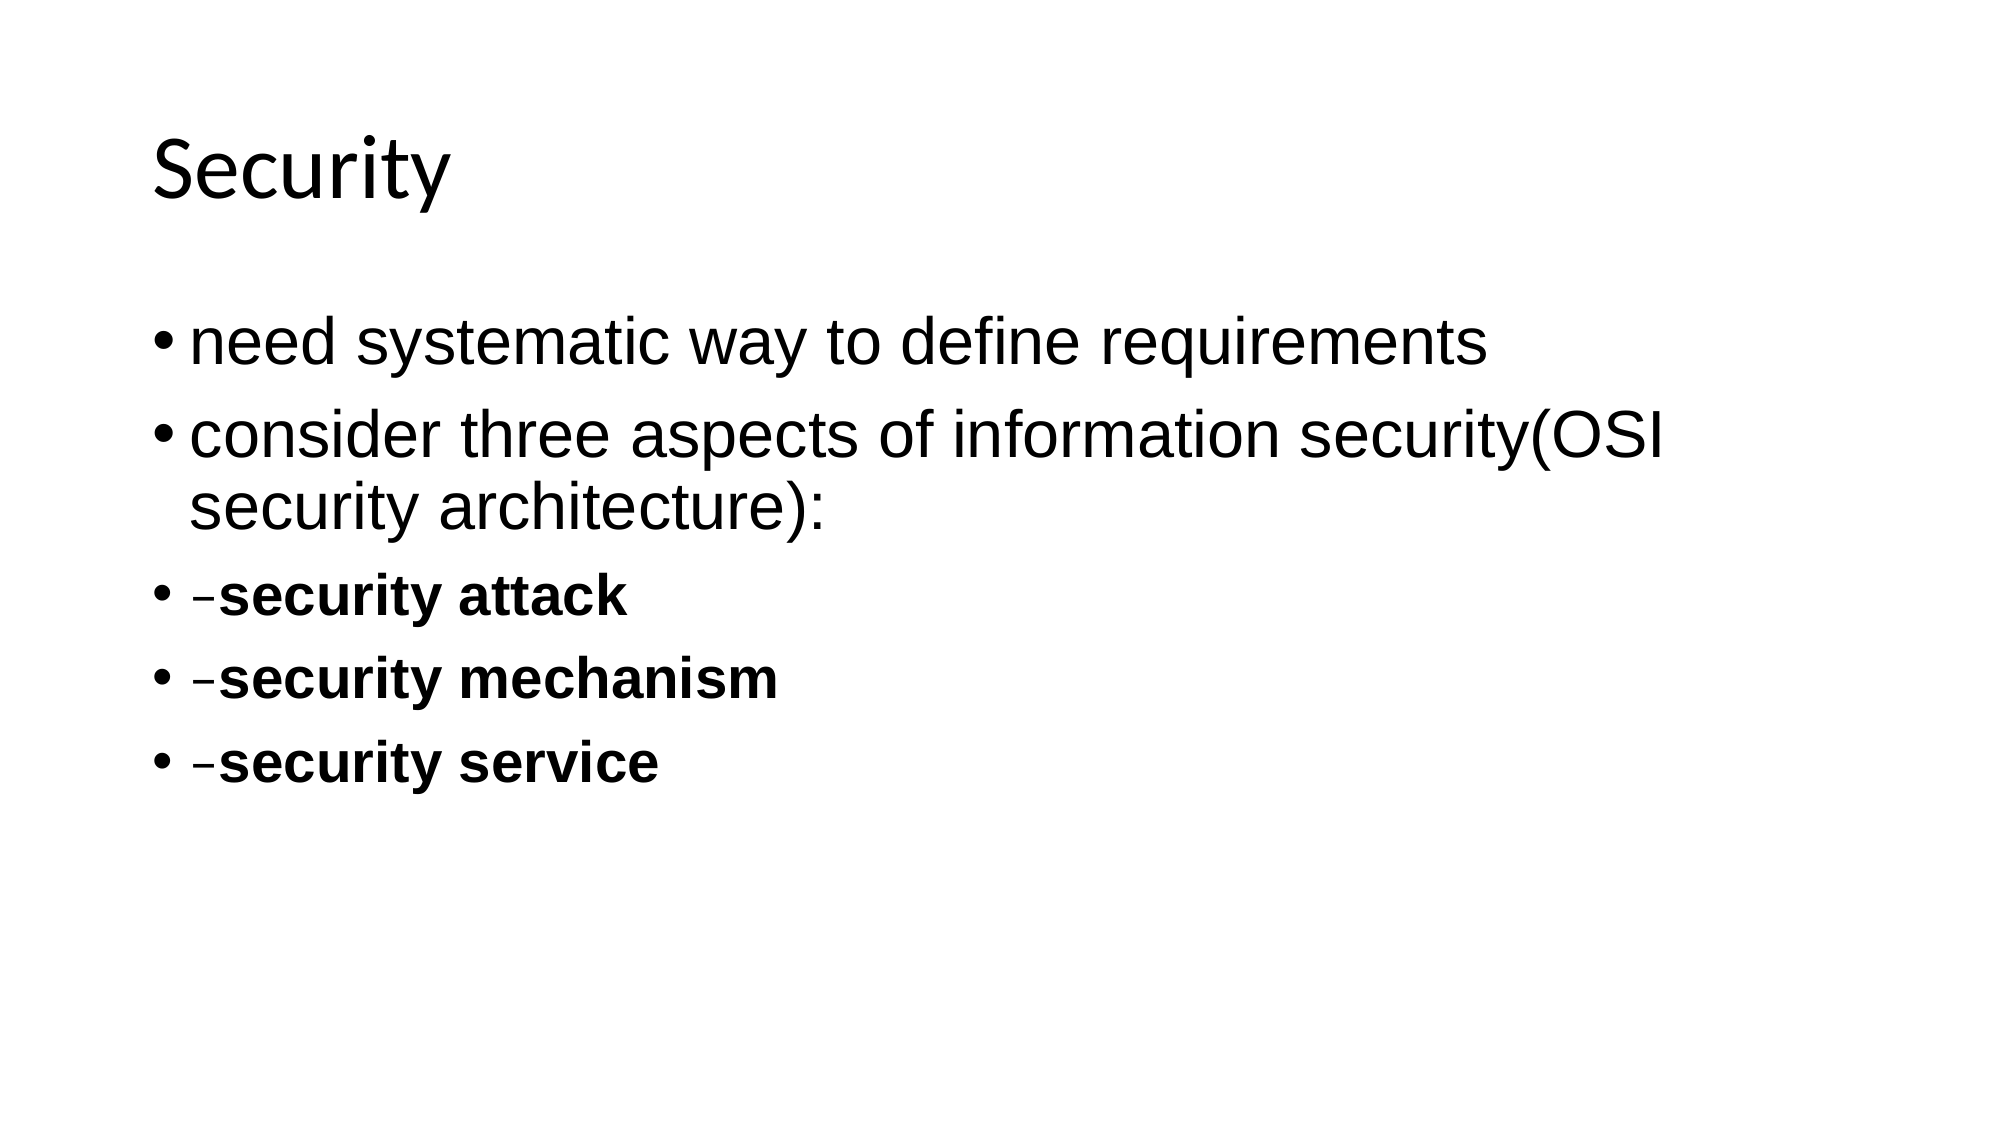

# Security
need systematic way to define requirements
consider three aspects of information security(OSI security architecture):
–security attack
–security mechanism
–security service